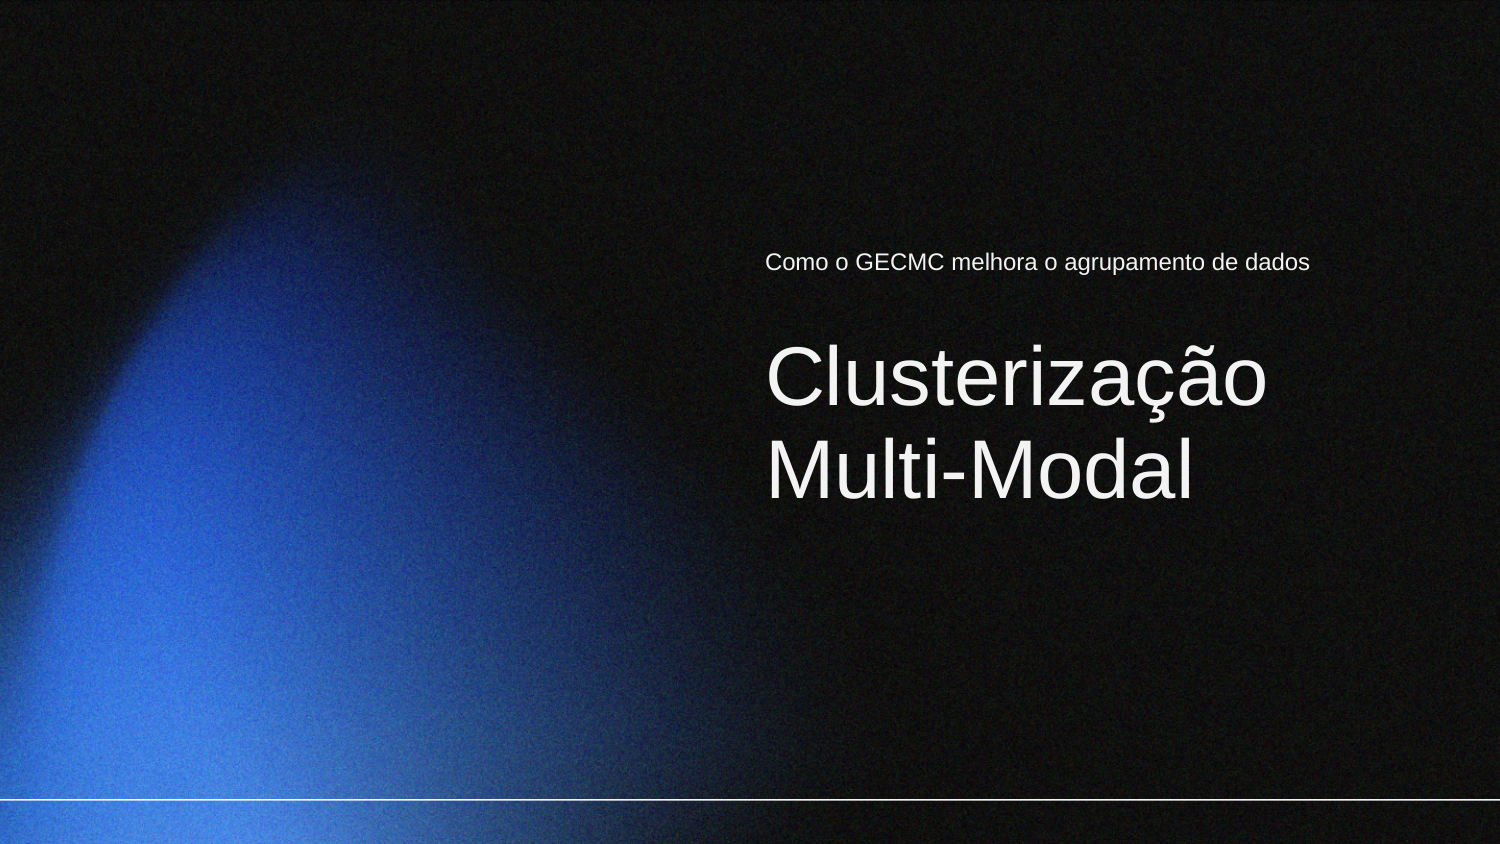

Como o GECMC melhora o agrupamento de dados
# Clusterização Multi-Modal